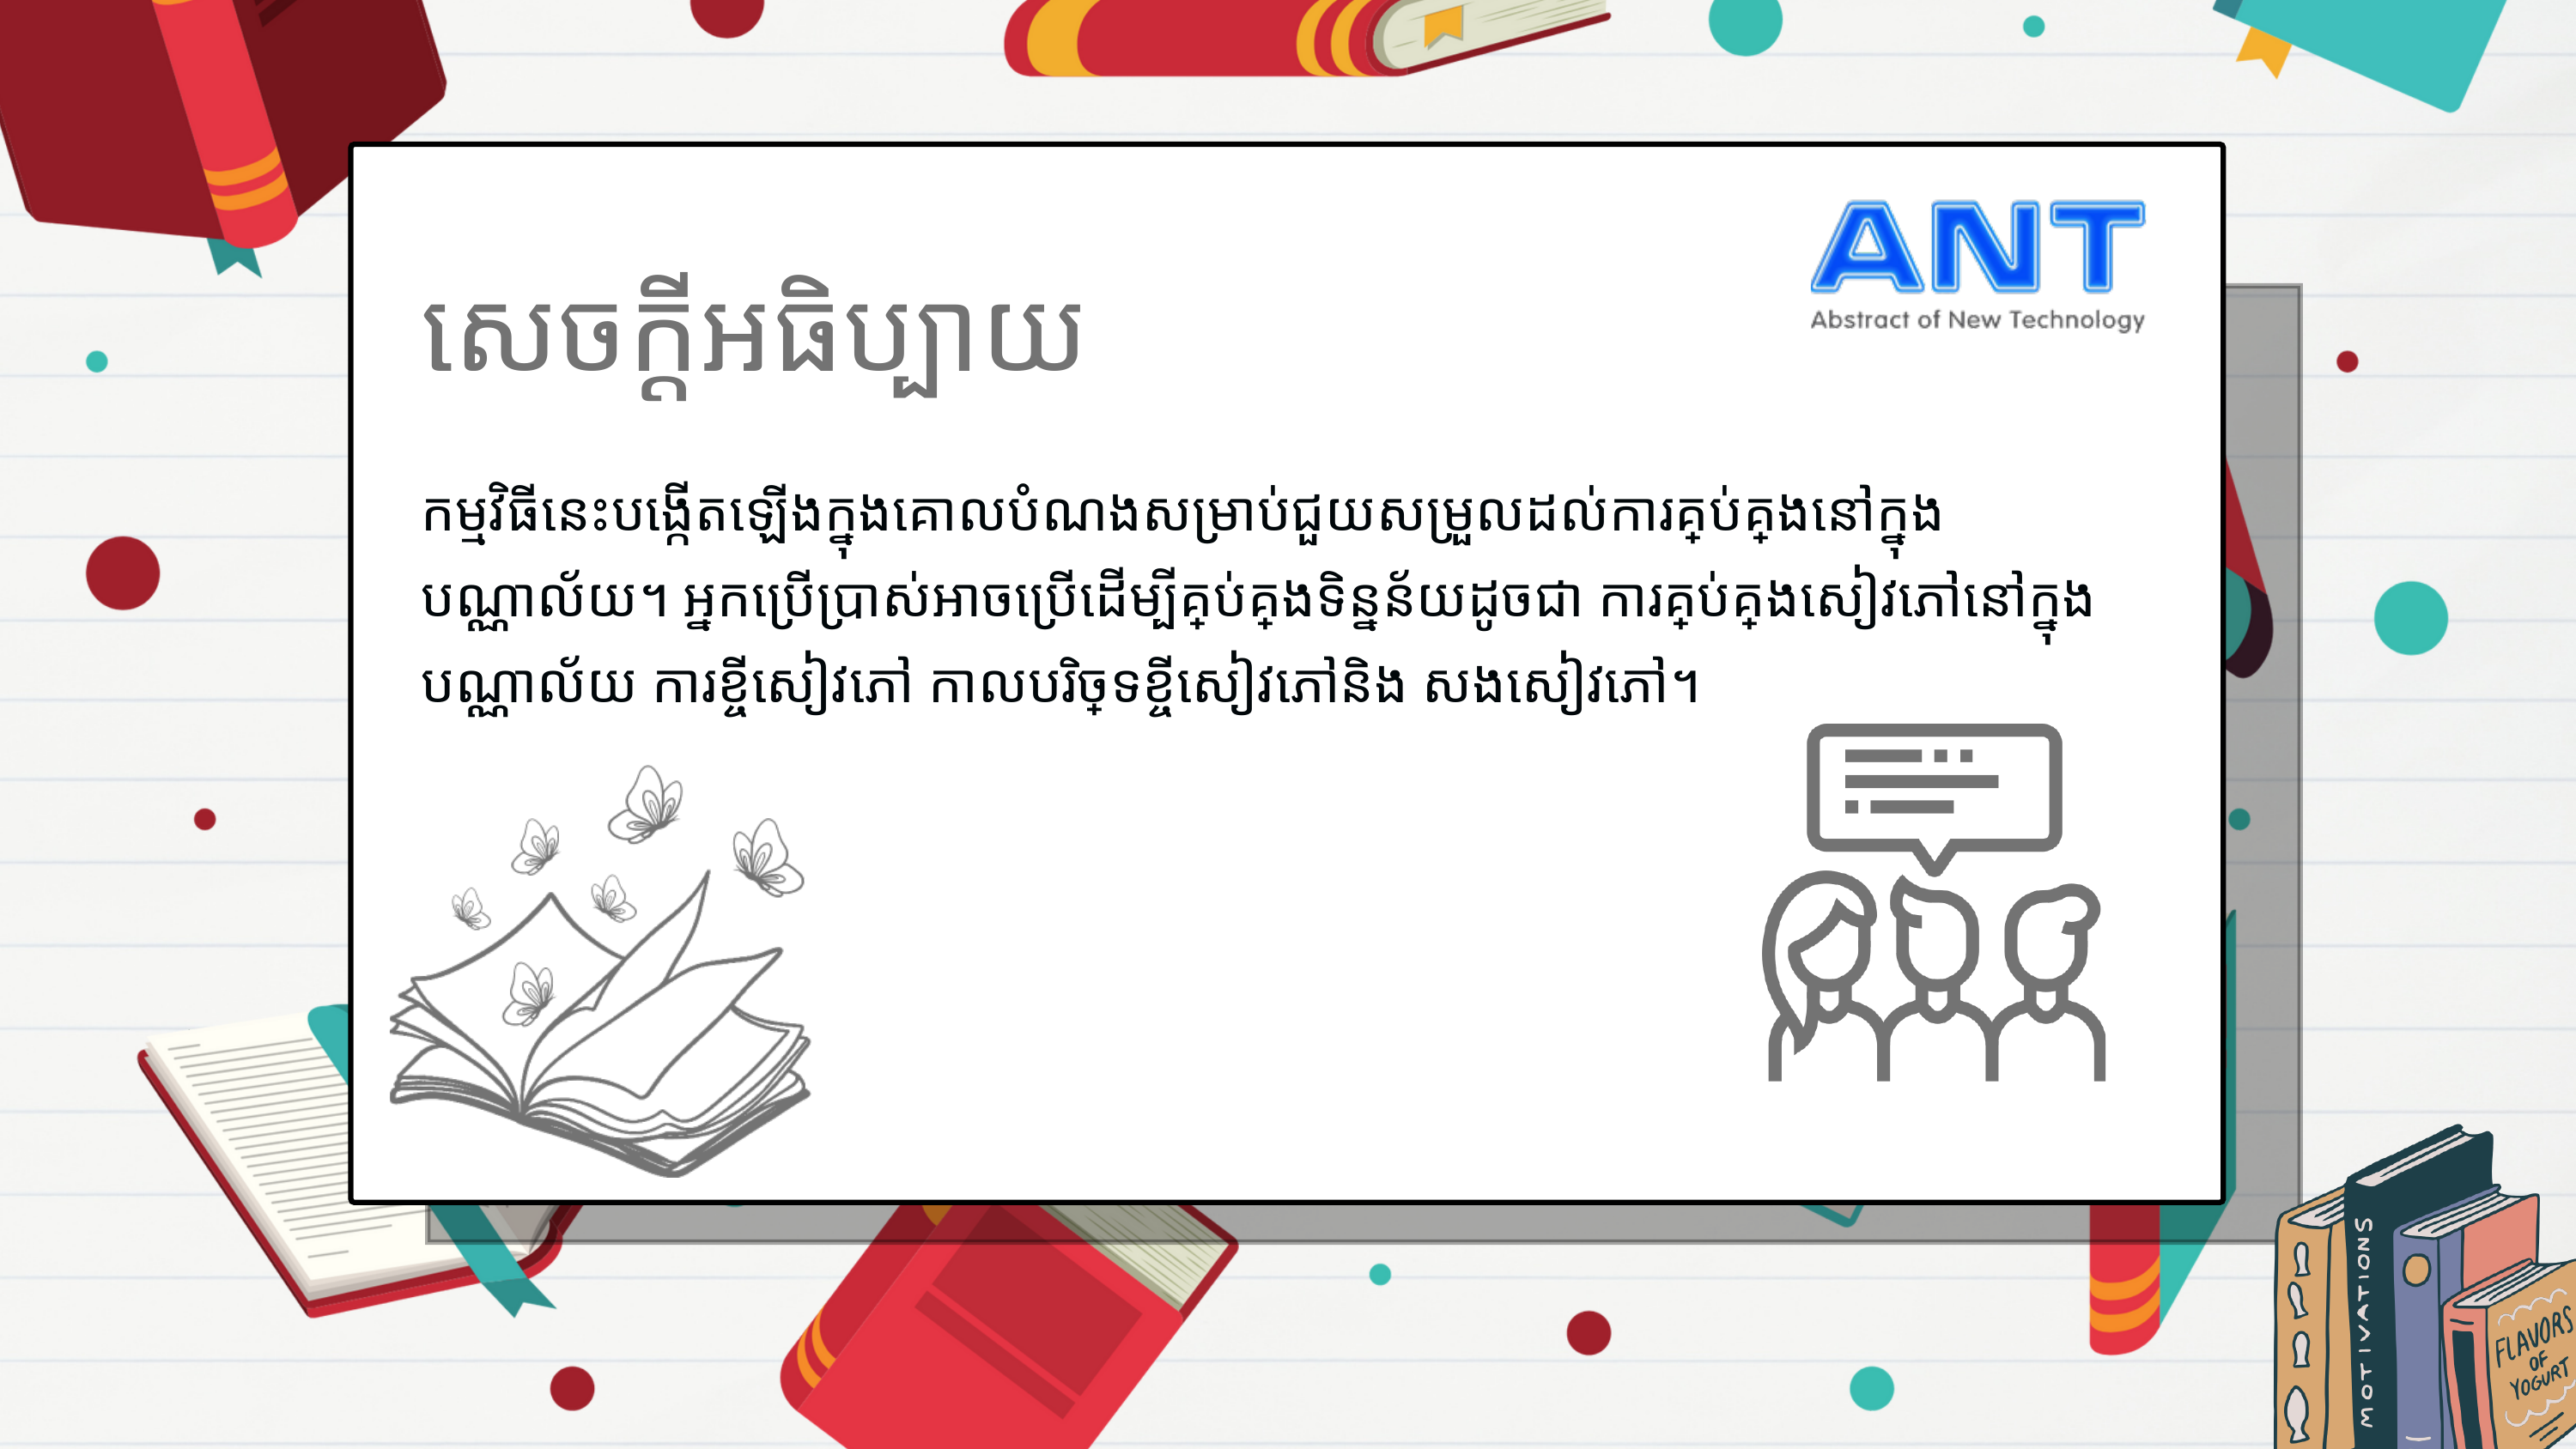

សេចក្ដីអធិប្បាយ

កម្មវិធីនេះបង្កើតឡើងក្នុងគោលបំណងសម្រាប់ជួយសម្រួលដល់ការគ្រប់គ្រងនៅក្នុងបណ្ណាល័យ។ អ្នកប្រើប្រាស់អាចប្រើដើម្បីគ្រប់គ្រងទិន្នន័យដូចជា ការគ្រប់គ្រងសៀវភៅនៅក្នុងបណ្ណាល័យ ការខ្ចីសៀវភៅ កាលបរិច្ឆេទខ្ចីសៀវភៅនិង សងសៀវភៅ។